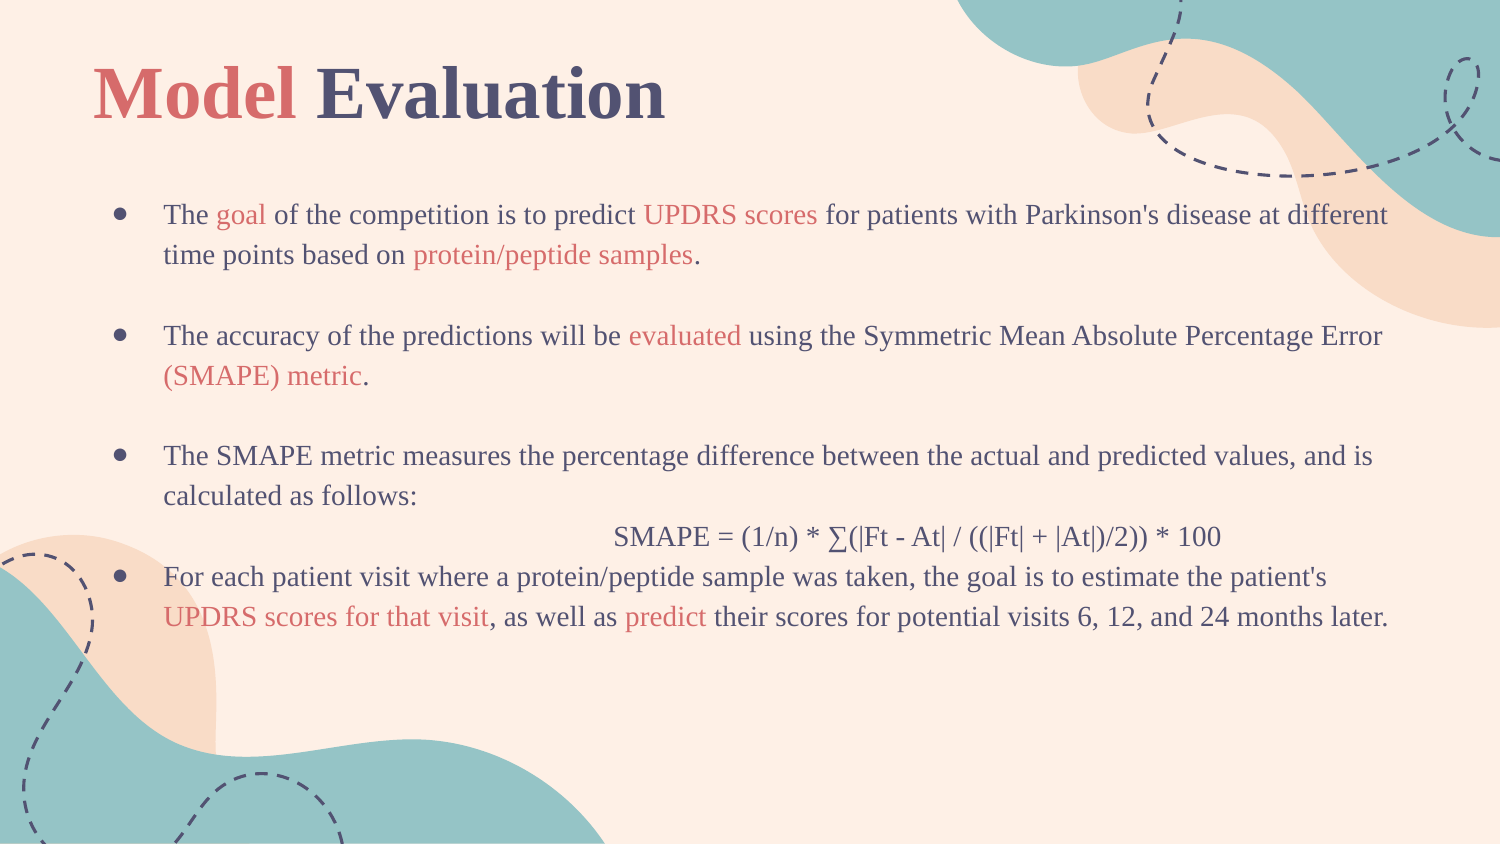

# Model Evaluation
The goal of the competition is to predict UPDRS scores for patients with Parkinson's disease at different time points based on protein/peptide samples.

The accuracy of the predictions will be evaluated using the Symmetric Mean Absolute Percentage Error (SMAPE) metric.

The SMAPE metric measures the percentage difference between the actual and predicted values, and is calculated as follows:
			SMAPE = (1/n) * ∑(|Ft - At| / ((|Ft| + |At|)/2)) * 100
For each patient visit where a protein/peptide sample was taken, the goal is to estimate the patient's UPDRS scores for that visit, as well as predict their scores for potential visits 6, 12, and 24 months later.